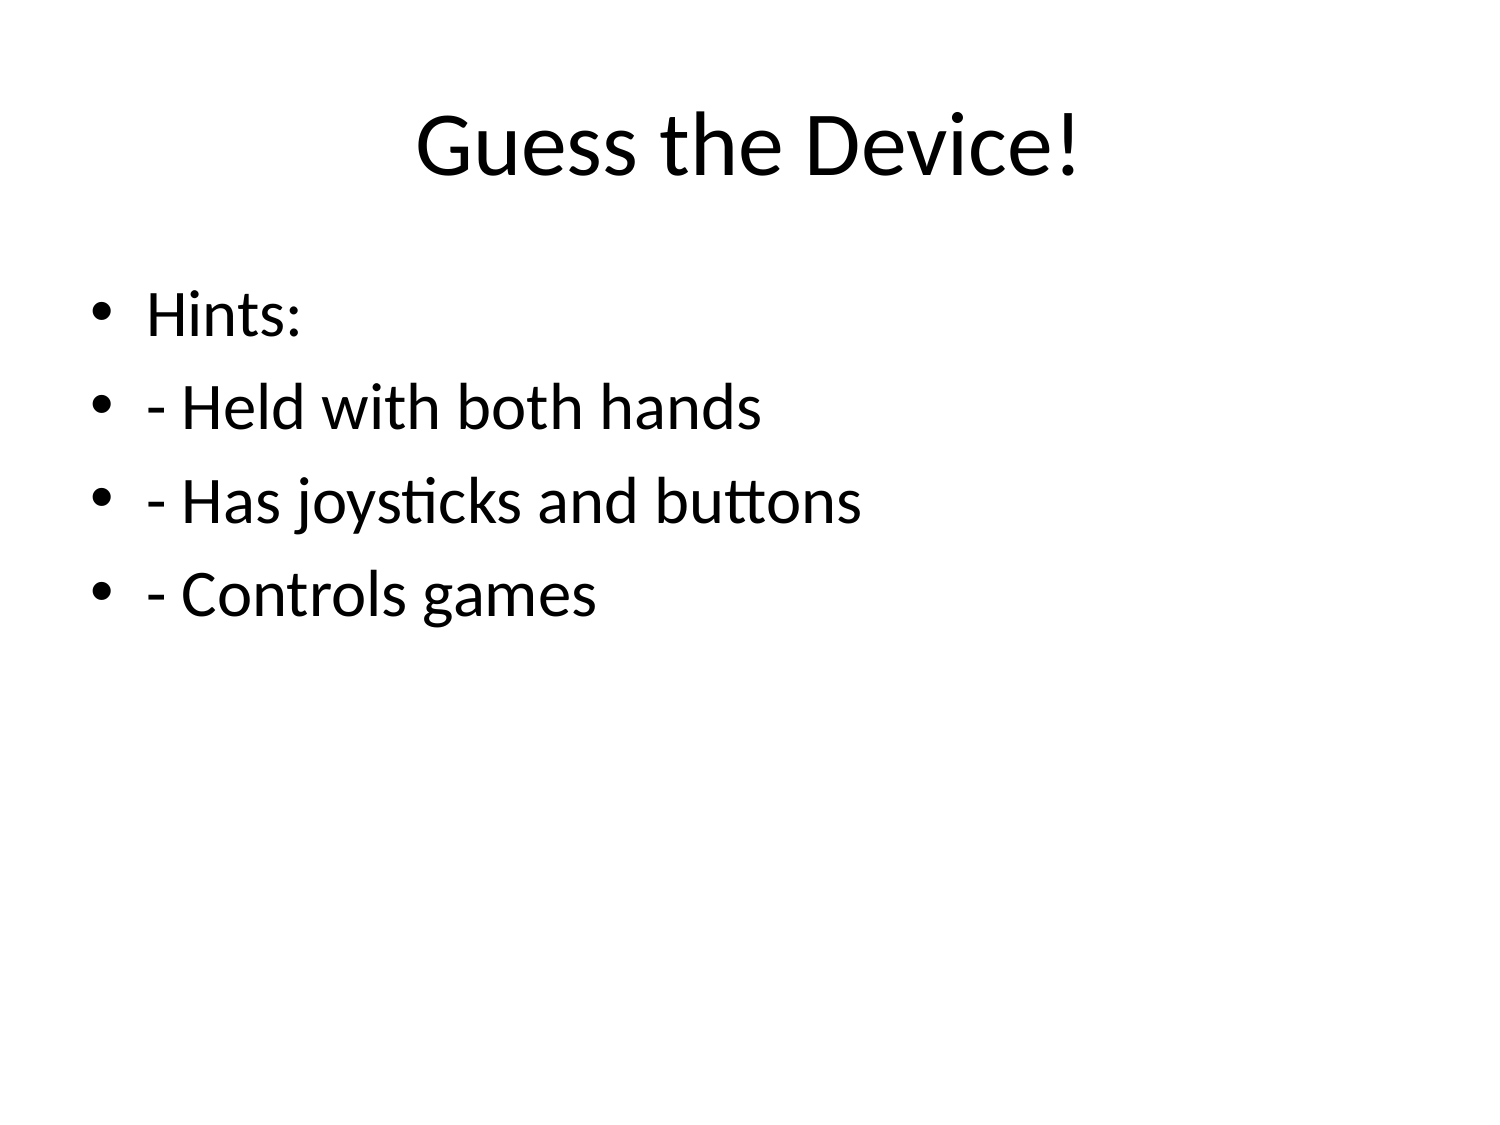

# Guess the Device!
Hints:
- Held with both hands
- Has joysticks and buttons
- Controls games